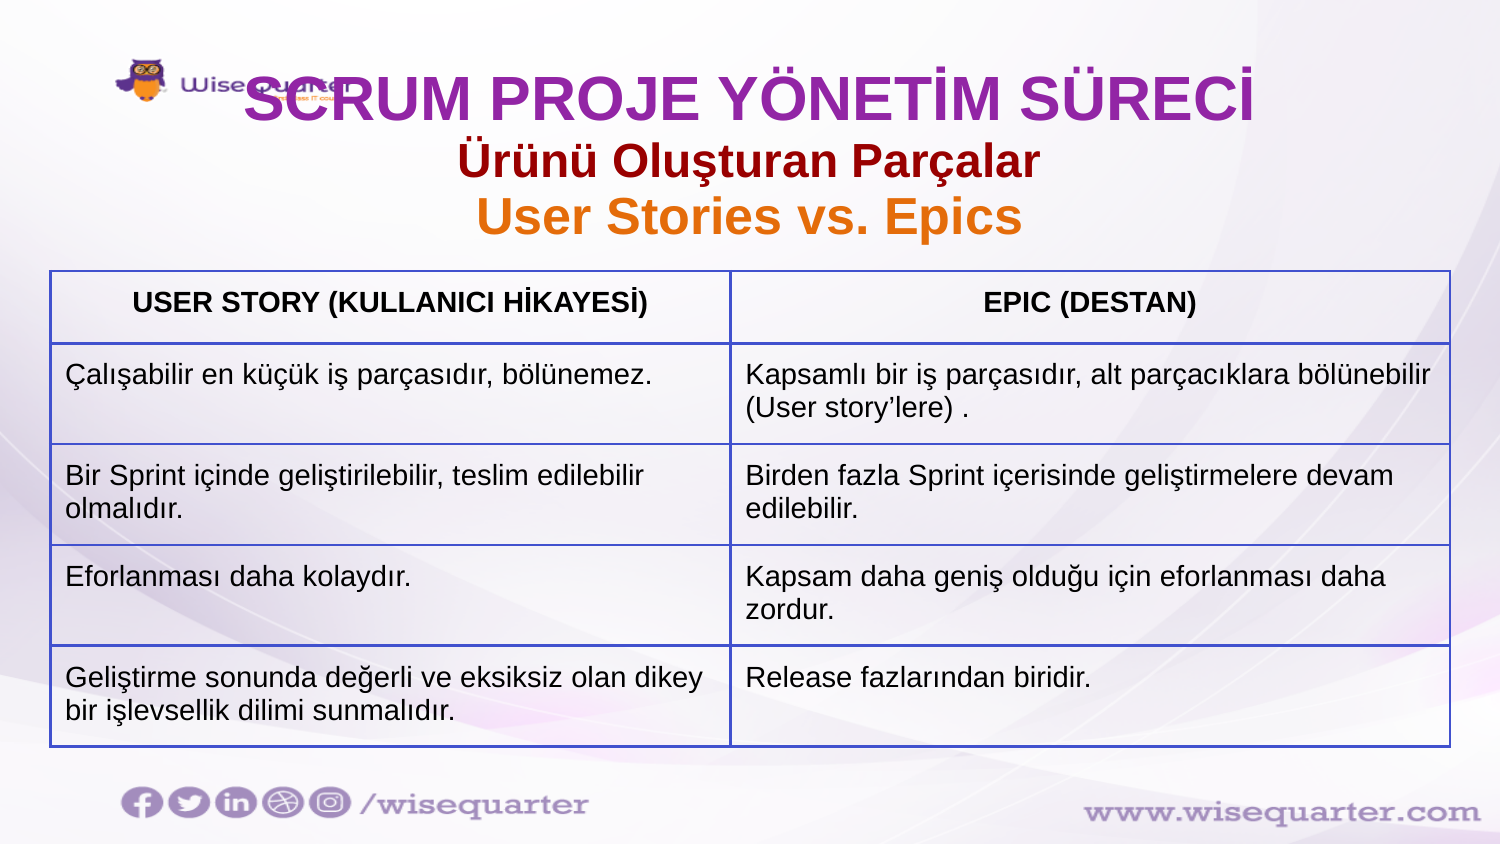

# SCRUM PROJE YÖNETİM SÜRECİ
Ürünü Oluşturan Parçalar
User Stories vs. Epics
| USER STORY (KULLANICI HİKAYESİ) | EPIC (DESTAN) |
| --- | --- |
| Çalışabilir en küçük iş parçasıdır, bölünemez. | Kapsamlı bir iş parçasıdır, alt parçacıklara bölünebilir (User story’lere) . |
| Bir Sprint içinde geliştirilebilir, teslim edilebilir olmalıdır. | Birden fazla Sprint içerisinde geliştirmelere devam edilebilir. |
| Eforlanması daha kolaydır. | Kapsam daha geniş olduğu için eforlanması daha zordur. |
| Geliştirme sonunda değerli ve eksiksiz olan dikey bir işlevsellik dilimi sunmalıdır. | Release fazlarından biridir. |